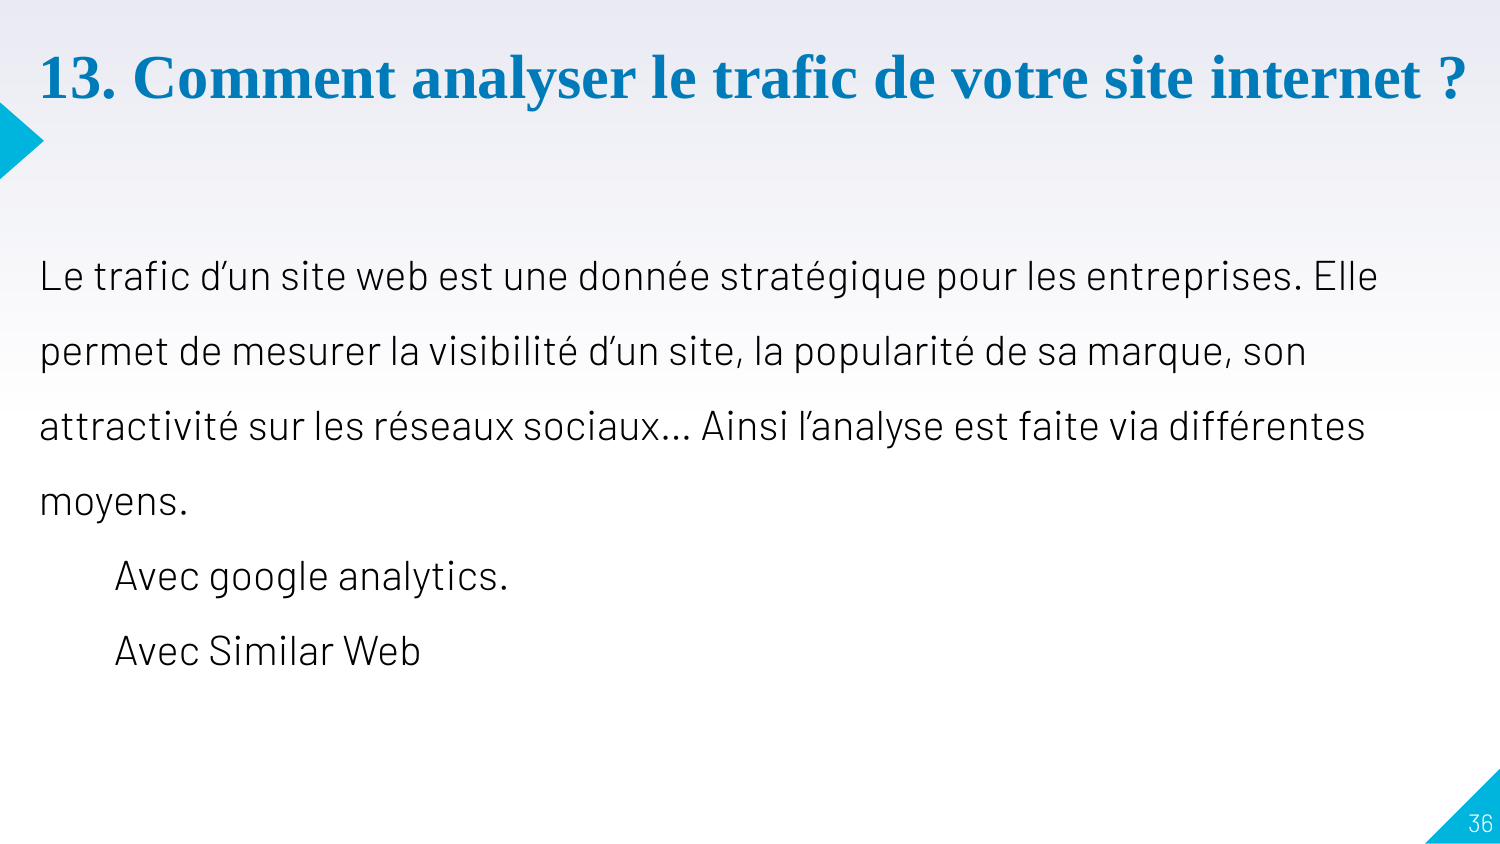

# 13. Comment analyser le trafic de votre site internet ?

Le trafic d’un site web est une donnée stratégique pour les entreprises. Elle permet de mesurer la visibilité d’un site, la popularité de sa marque, son attractivité sur les réseaux sociaux… Ainsi l’analyse est faite via différentes moyens.
Avec google analytics.
Avec Similar Web
36